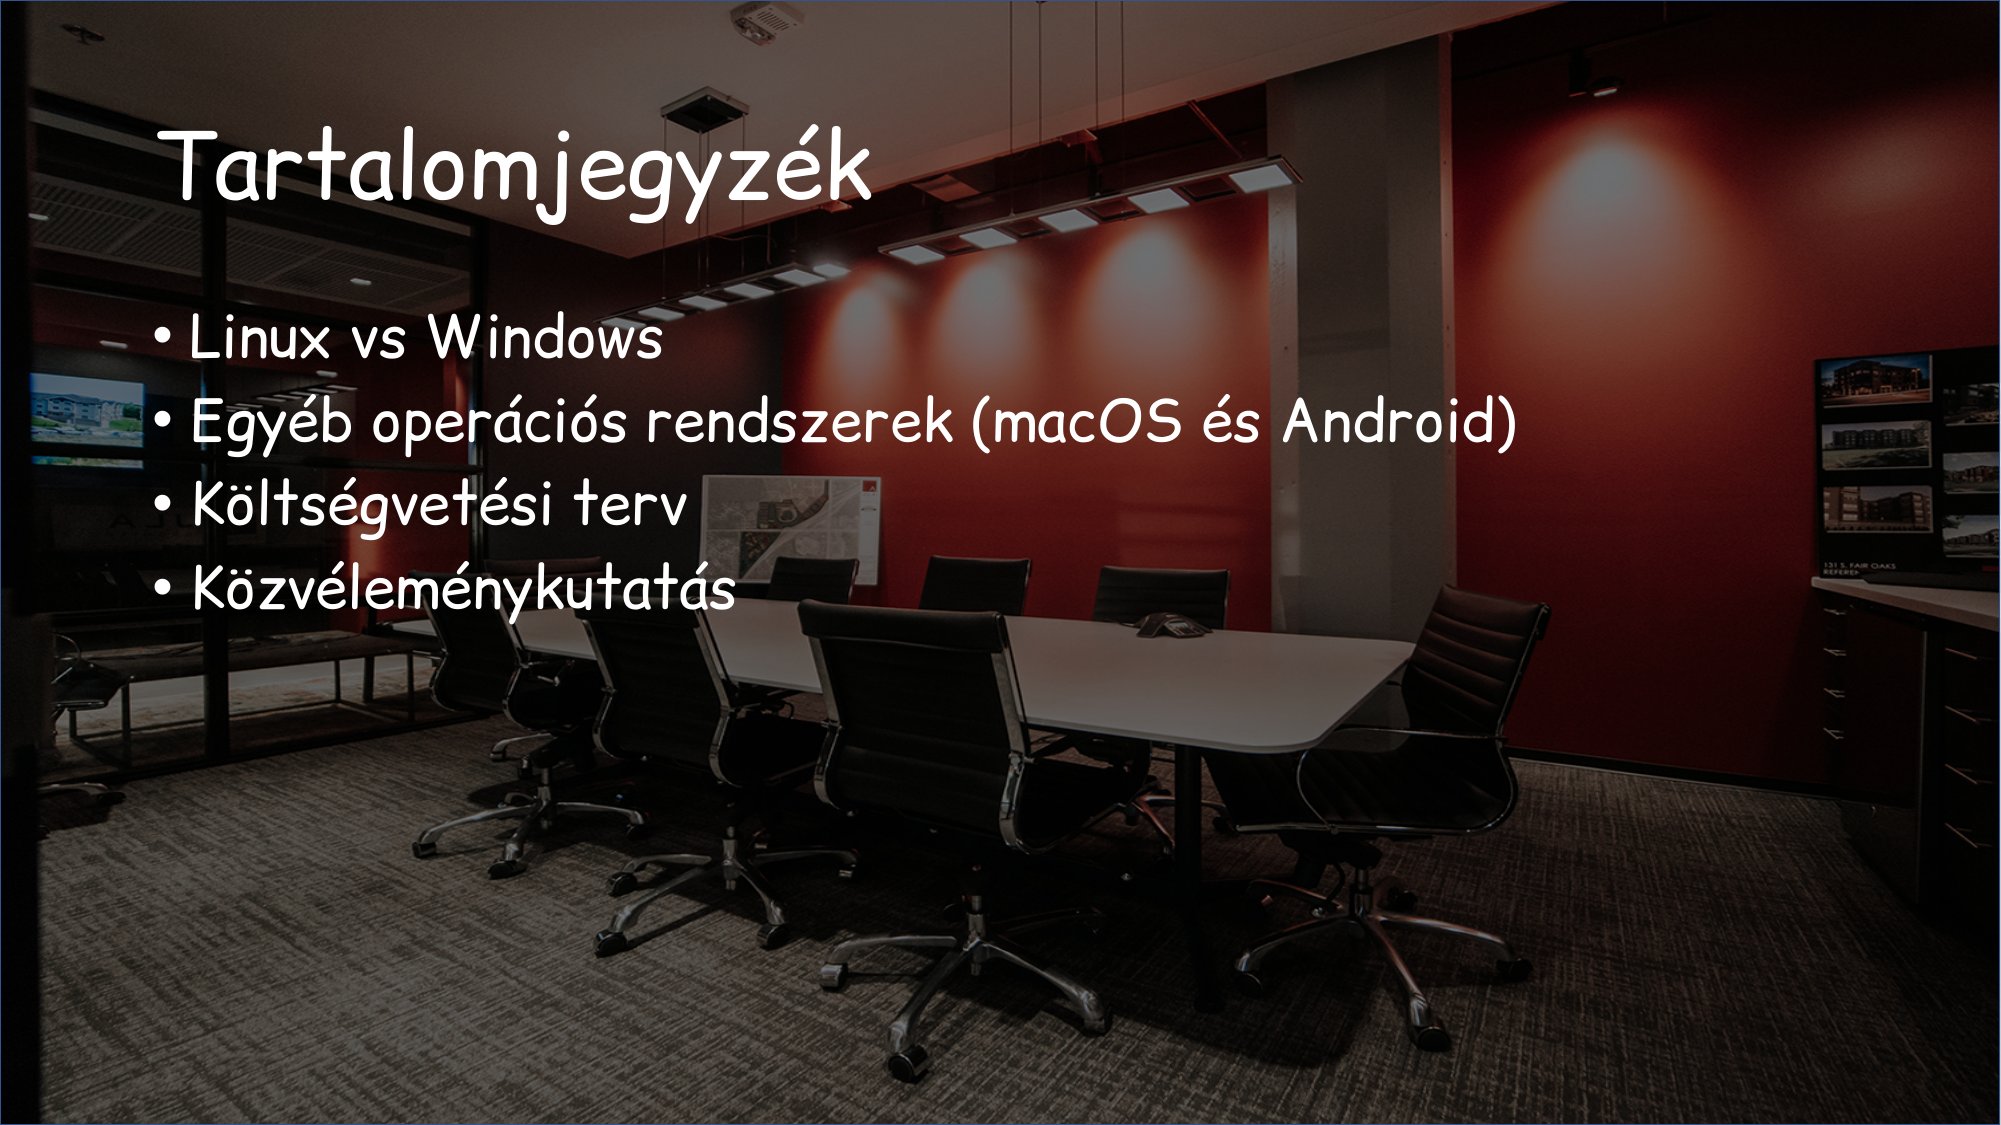

# Tartalomjegyzék
Linux vs Windows
Egyéb operációs rendszerek (macOS és Android)
Költségvetési terv
Közvéleménykutatás